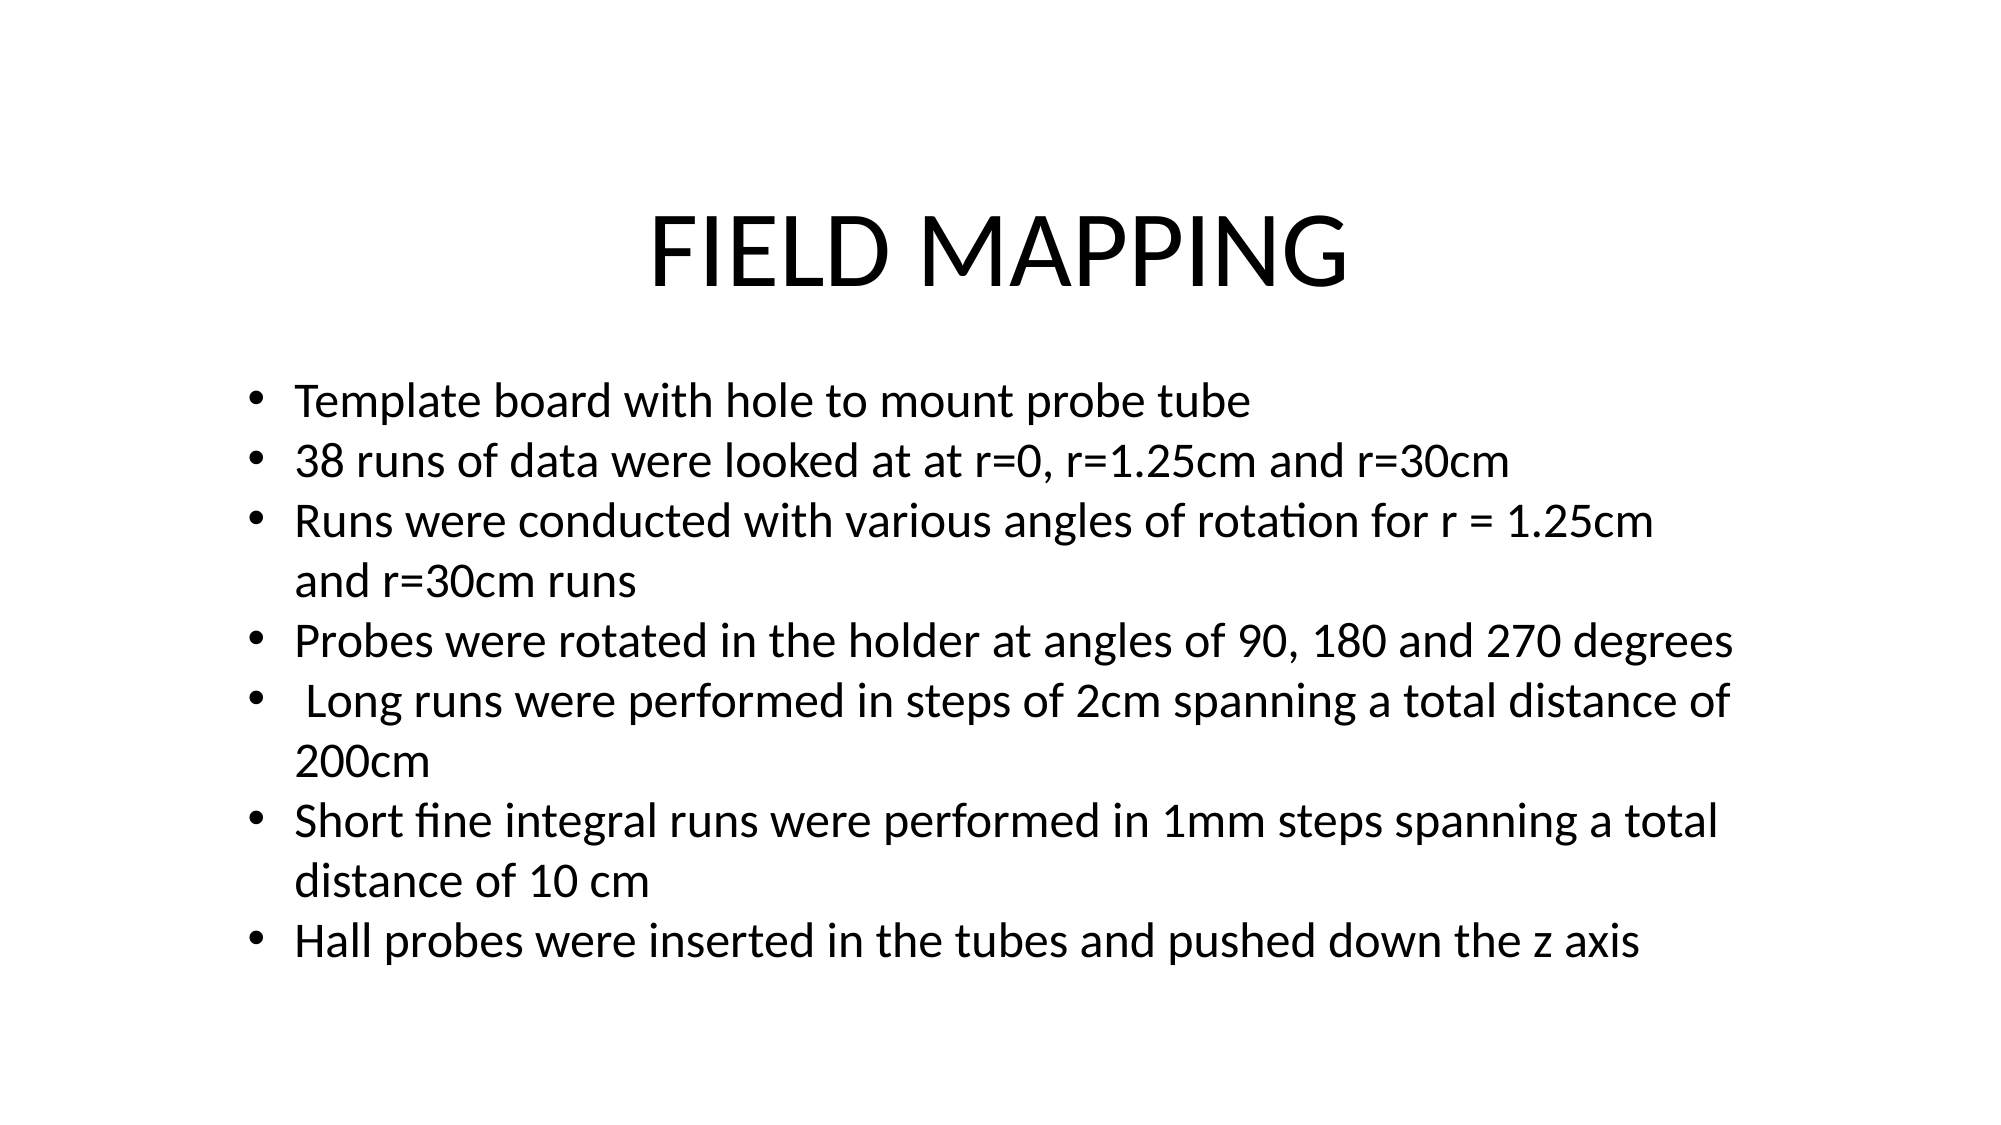

# FIELD MAPPING
Template board with hole to mount probe tube
38 runs of data were looked at at r=0, r=1.25cm and r=30cm
Runs were conducted with various angles of rotation for r = 1.25cm and r=30cm runs
Probes were rotated in the holder at angles of 90, 180 and 270 degrees
 Long runs were performed in steps of 2cm spanning a total distance of 200cm
Short fine integral runs were performed in 1mm steps spanning a total distance of 10 cm
Hall probes were inserted in the tubes and pushed down the z axis